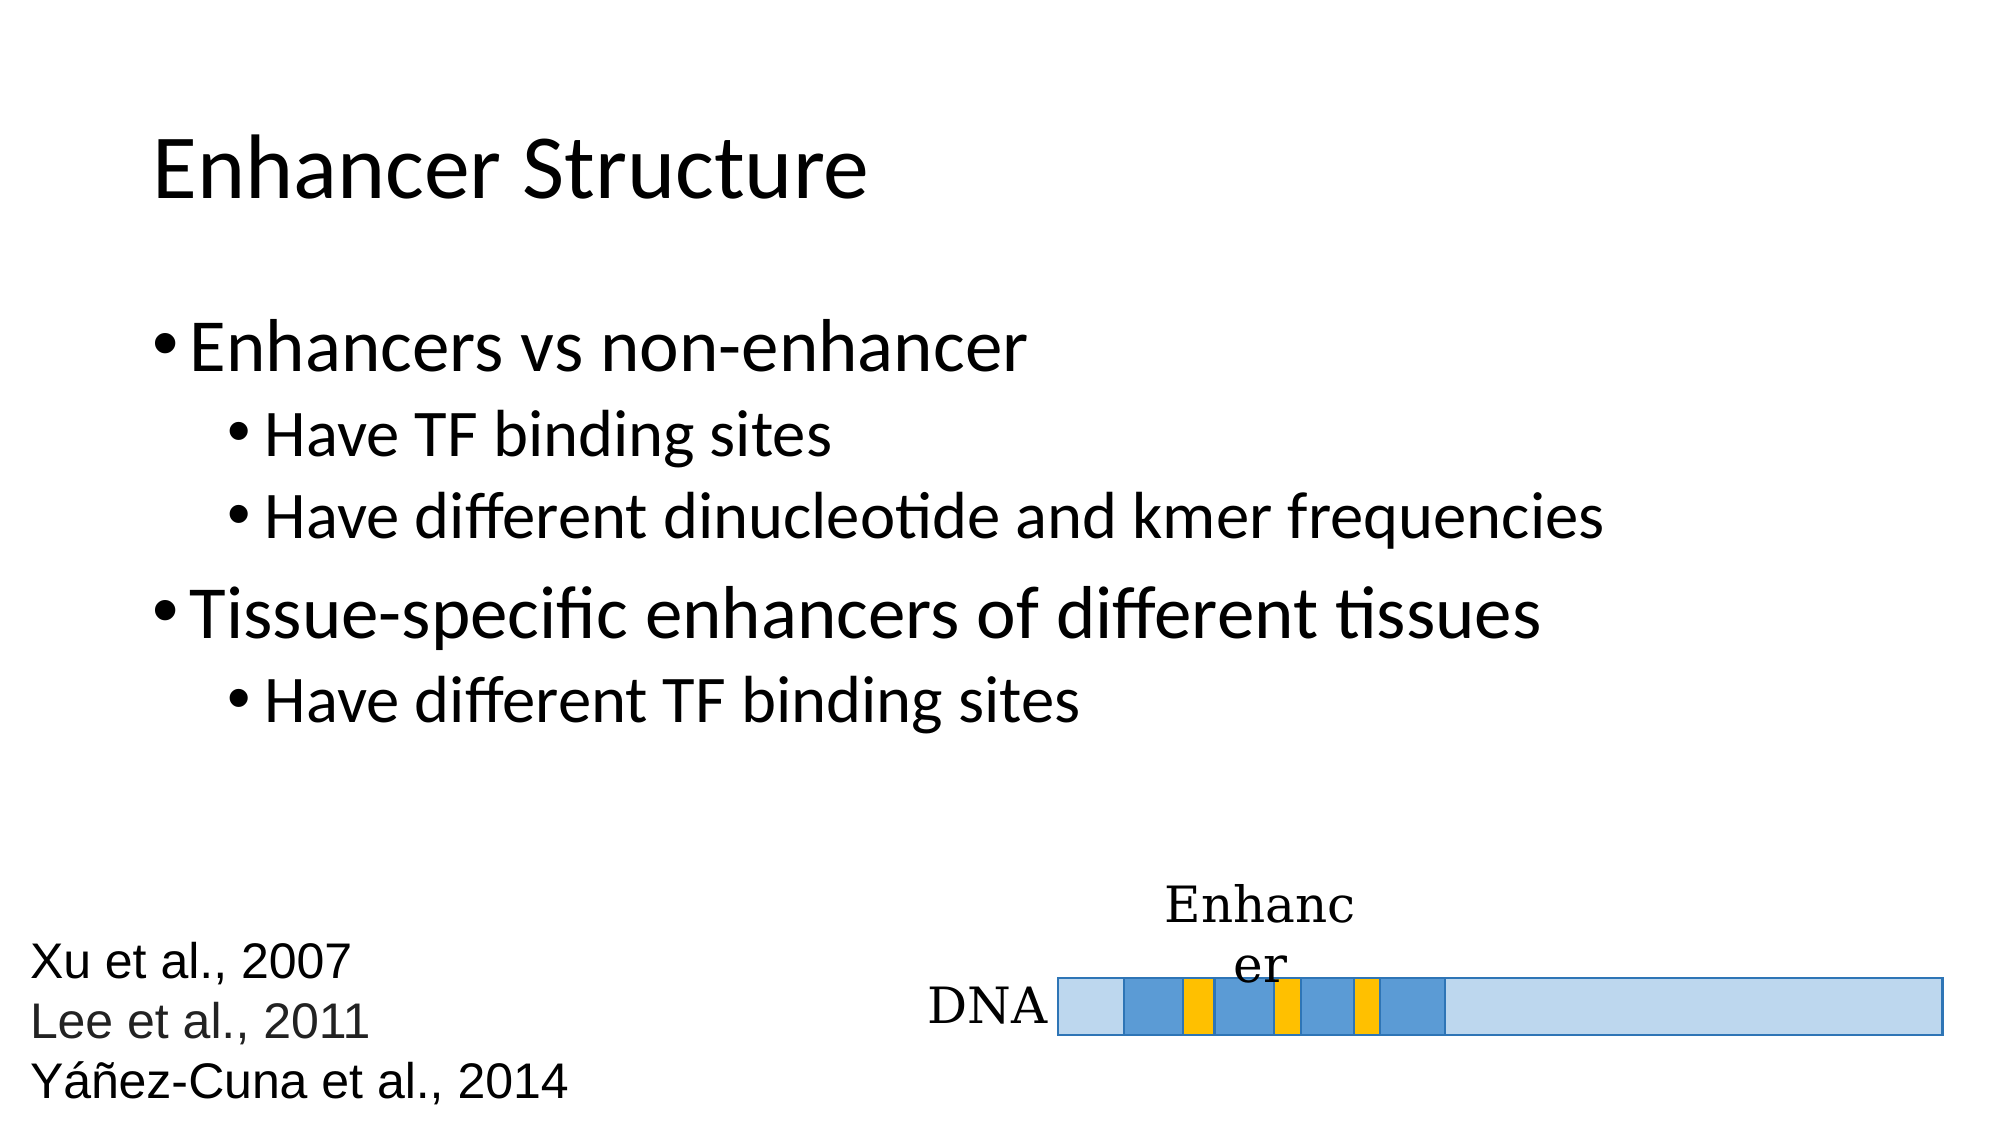

# Enhancer Structure
Enhancers vs non-enhancer
Have TF binding sites
Have different dinucleotide and kmer frequencies
Tissue-specific enhancers of different tissues
Have different TF binding sites

Xu et al., 2007
Lee et al., 2011
Yáñez-Cuna et al., 2014
Enhancer
DNA